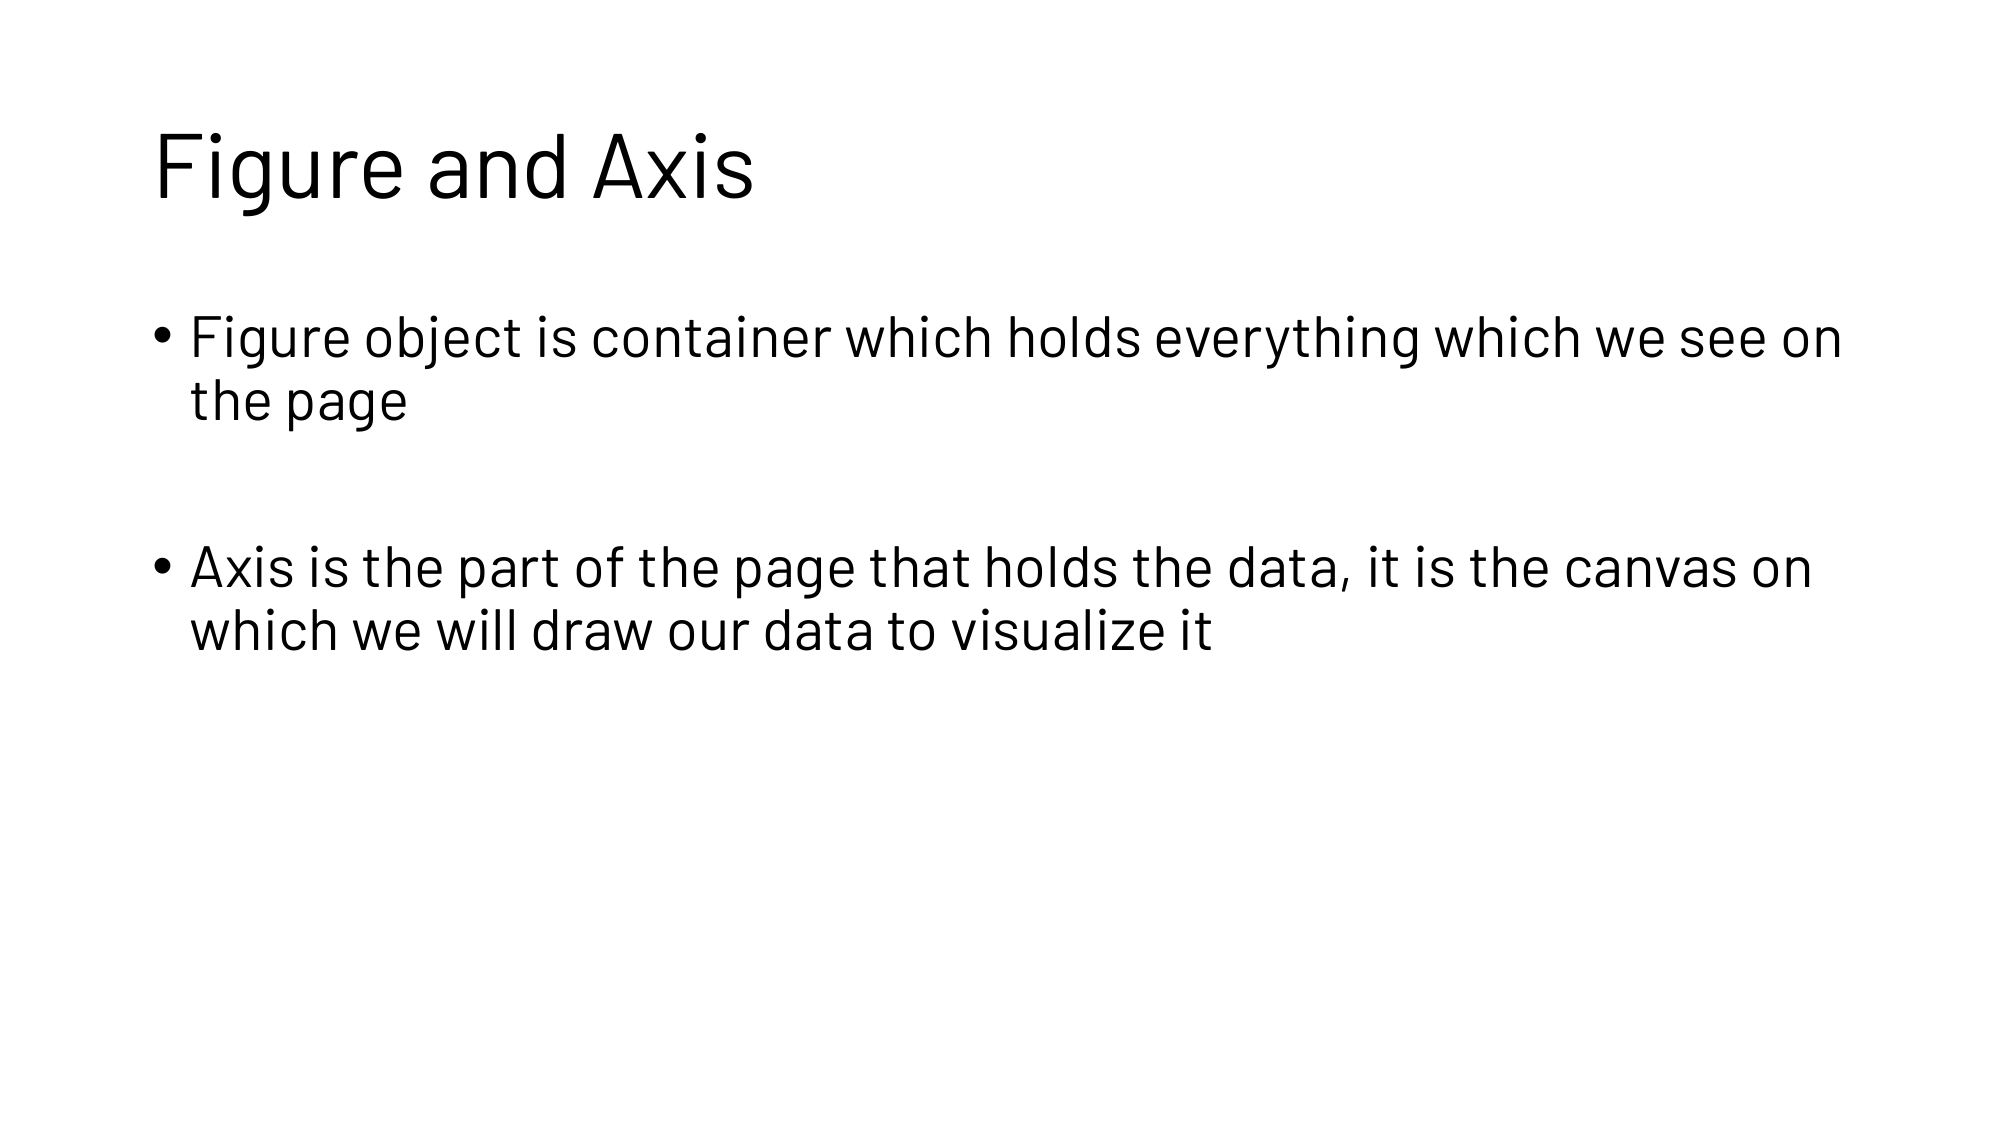

# Figure and Axis
Figure object is container which holds everything which we see on the page

Axis is the part of the page that holds the data, it is the canvas on which we will draw our data to visualize it